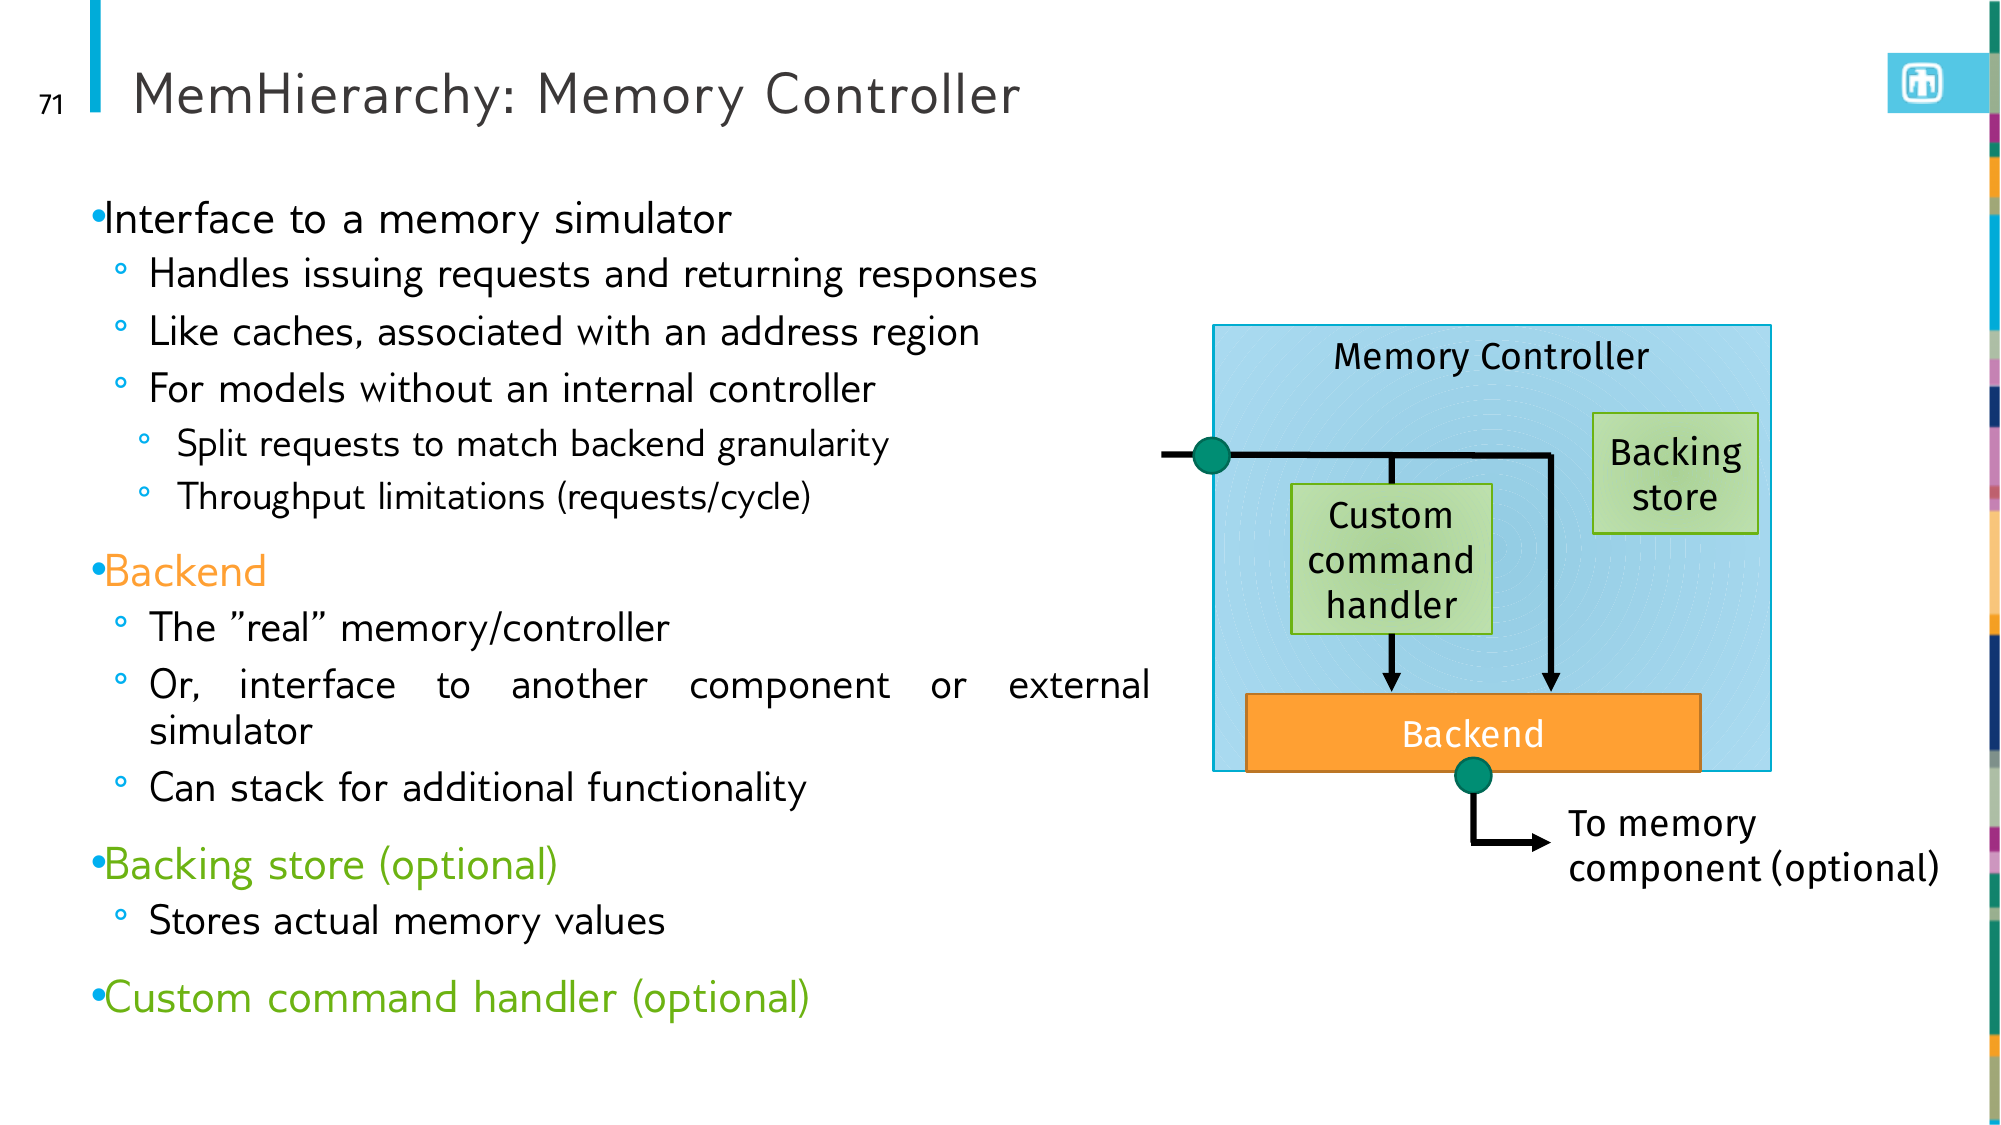

# MemHierarchy: Memory Controller
71
Interface to a memory simulator
Handles issuing requests and returning responses
Like caches, associated with an address region
For models without an internal controller
Split requests to match backend granularity
Throughput limitations (requests/cycle)
Backend
The ”real” memory/controller
Or, interface to another component or external simulator
Can stack for additional functionality
Backing store (optional)
Stores actual memory values
Custom command handler (optional)
Memory Controller
Backing store

Custom command handler
Backend

To memory component (optional)